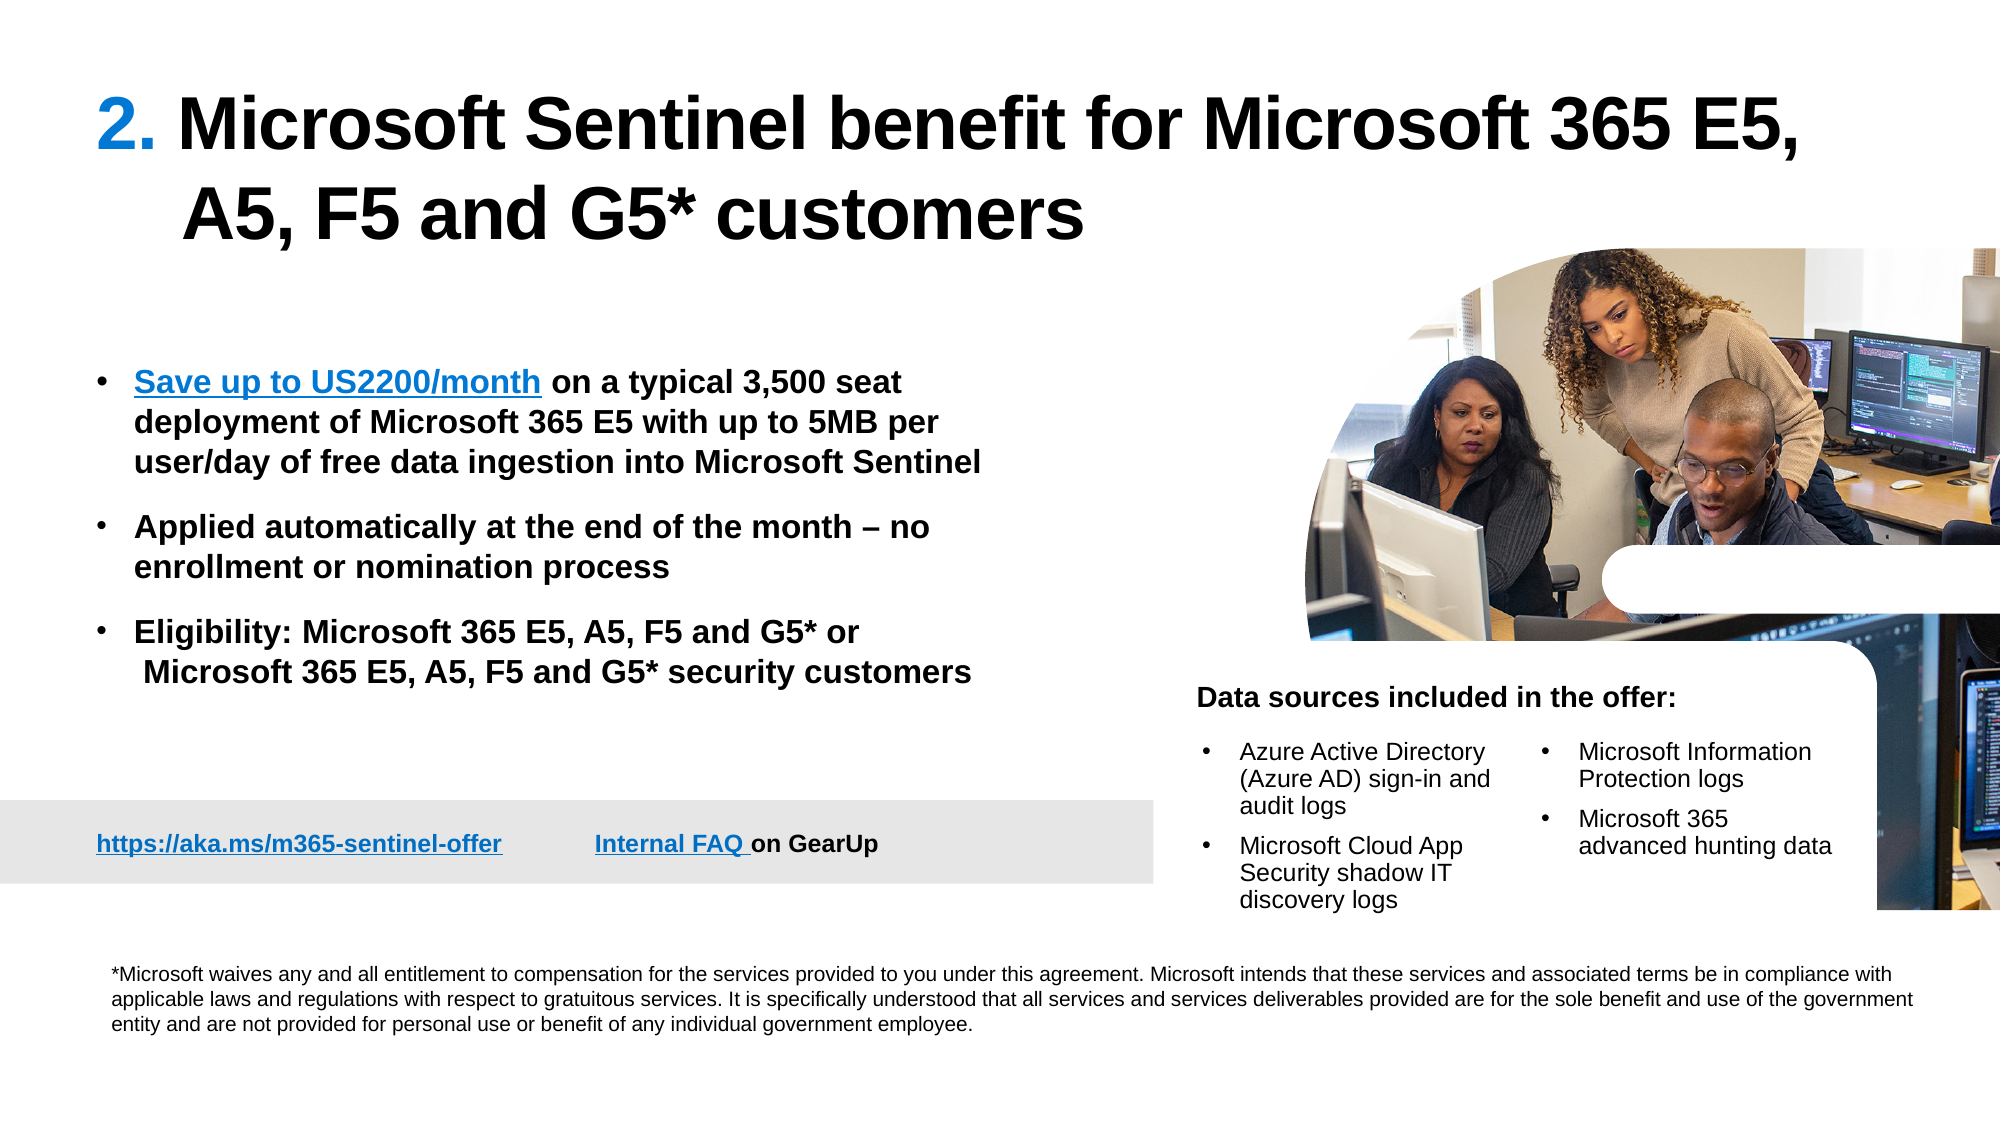

# 2. Microsoft Sentinel benefit for Microsoft 365 E5, A5, F5 and G5* customers

Save up to US2200/month on a typical 3,500 seat deployment of Microsoft 365 E5 with up to 5MB per user/day of free data ingestion into Microsoft Sentinel
Applied automatically at the end of the month – no enrollment or nomination process
Eligibility: Microsoft 365 E5, A5, F5 and G5* or
 Microsoft 365 E5, A5, F5 and G5* security customers
Data sources included in the offer:
Azure Active Directory (Azure AD) sign-in and audit logs
Microsoft Cloud App Security shadow IT discovery logs
Microsoft Information Protection logs
Microsoft 365 advanced hunting data

https://aka.ms/m365-sentinel-offer
Internal FAQ on GearUp
*Microsoft waives any and all entitlement to compensation for the services provided to you under this agreement. Microsoft intends that these services and associated terms be in compliance with applicable laws and regulations with respect to gratuitous services. It is specifically understood that all services and services deliverables provided are for the sole benefit and use of the government entity and are not provided for personal use or benefit of any individual government employee.